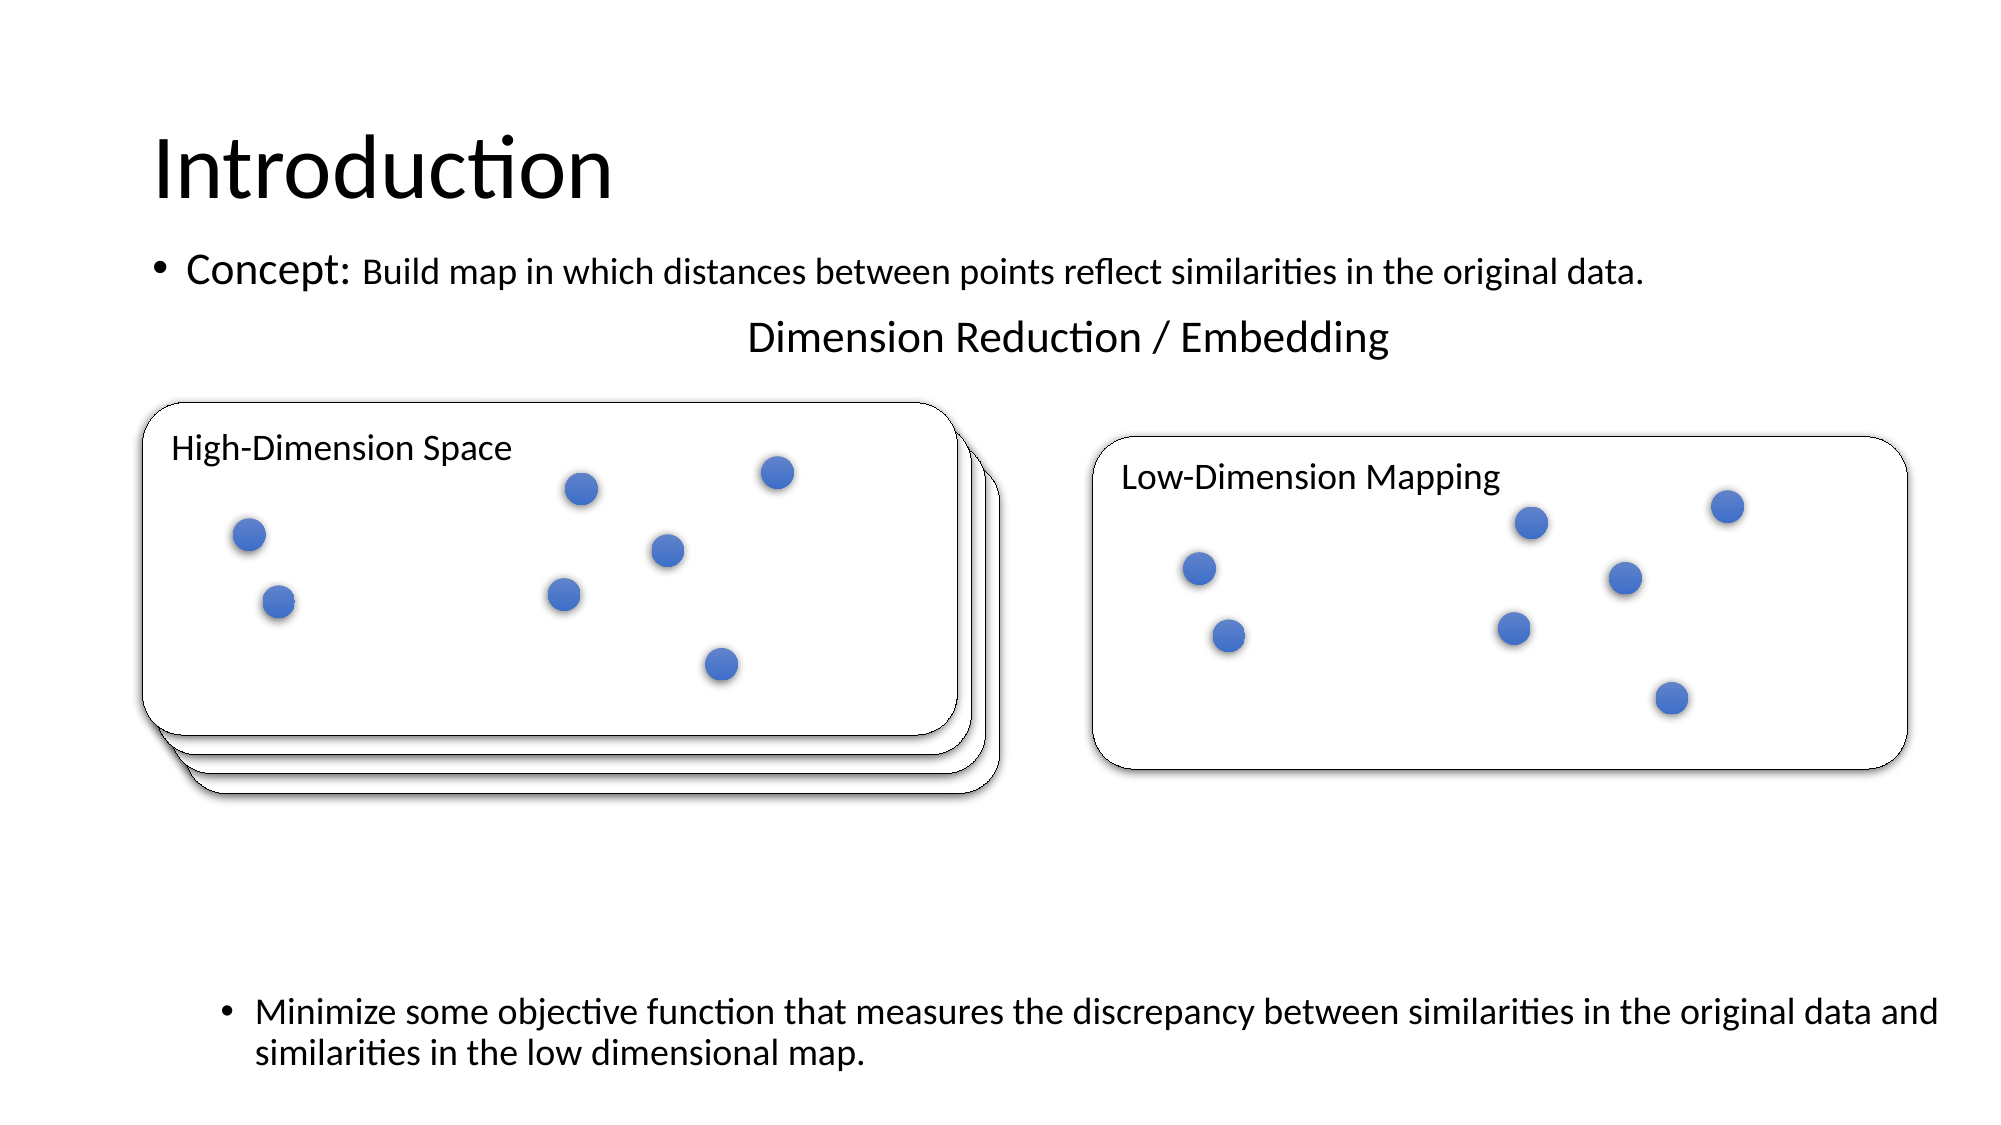

# Introduction
Concept: Build map in which distances between points reflect similarities in the original data.
Dimension Reduction / Embedding

Minimize some objective function that measures the discrepancy between similarities in the original data and similarities in the low dimensional map.

High-Dimension Space

Low-Dimension Mapping